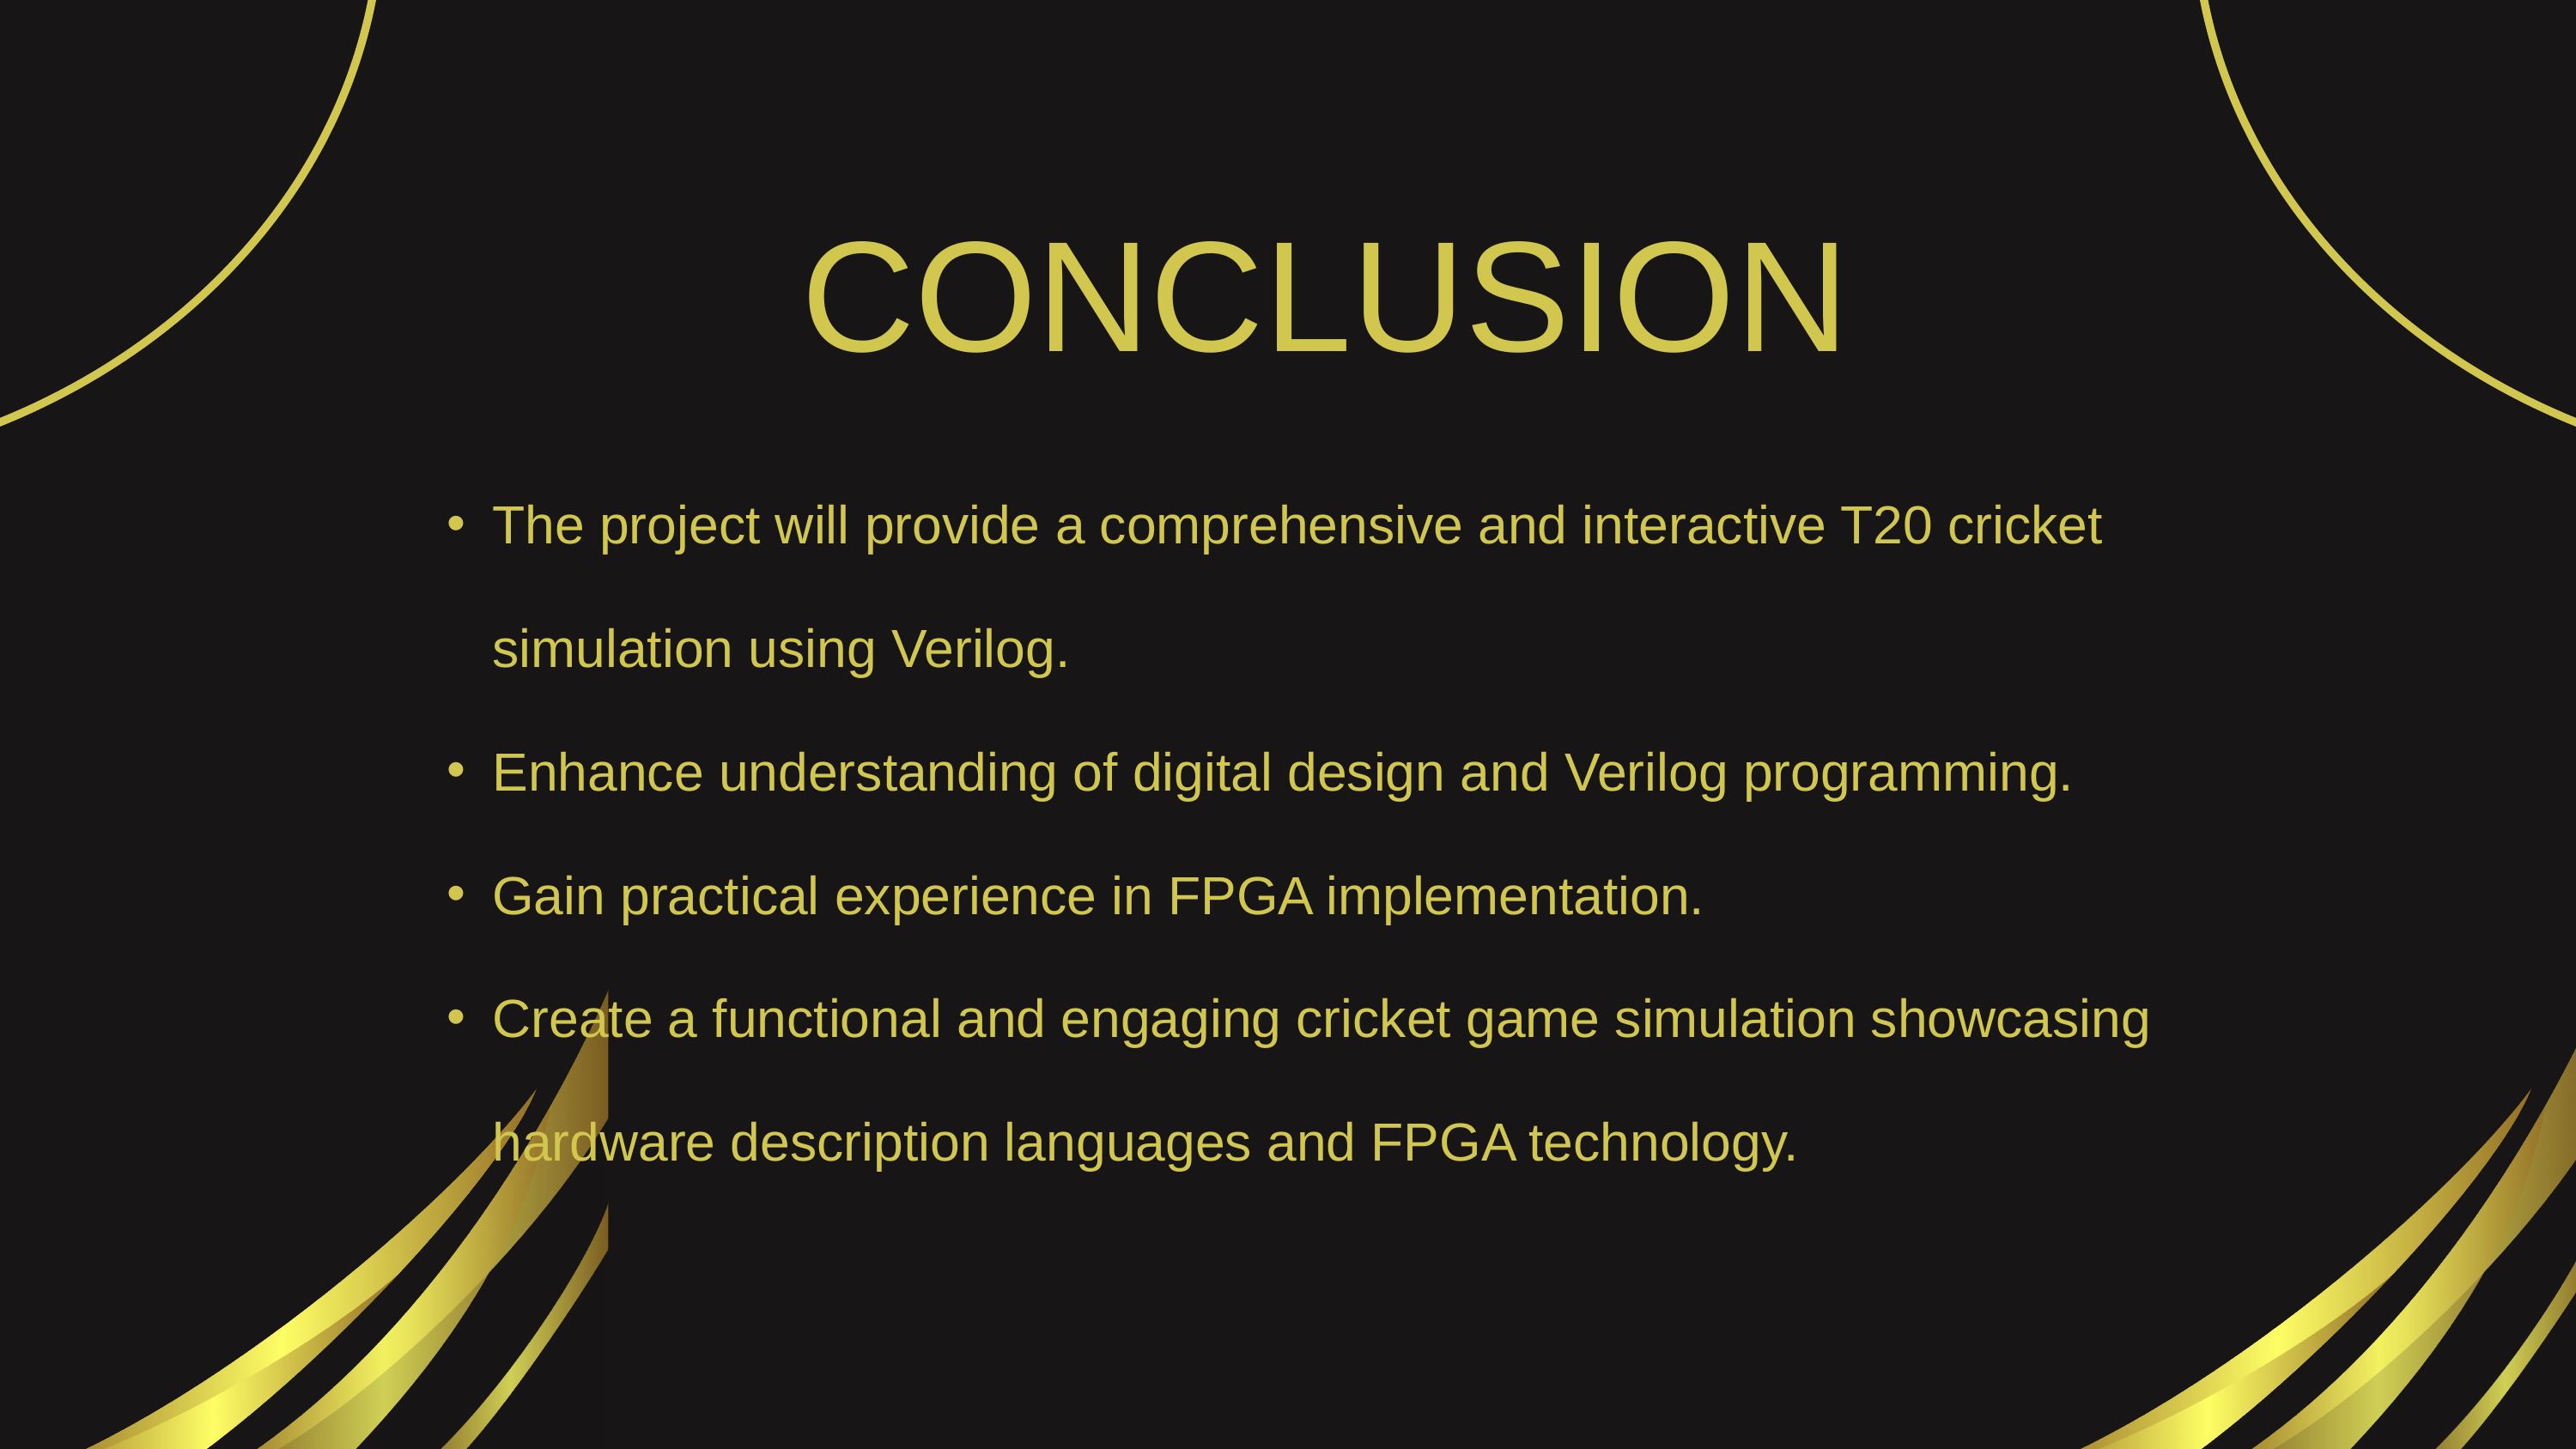

CONCLUSION
The project will provide a comprehensive and interactive T20 cricket simulation using Verilog.
Enhance understanding of digital design and Verilog programming.
Gain practical experience in FPGA implementation.
Create a functional and engaging cricket game simulation showcasing hardware description languages and FPGA technology.